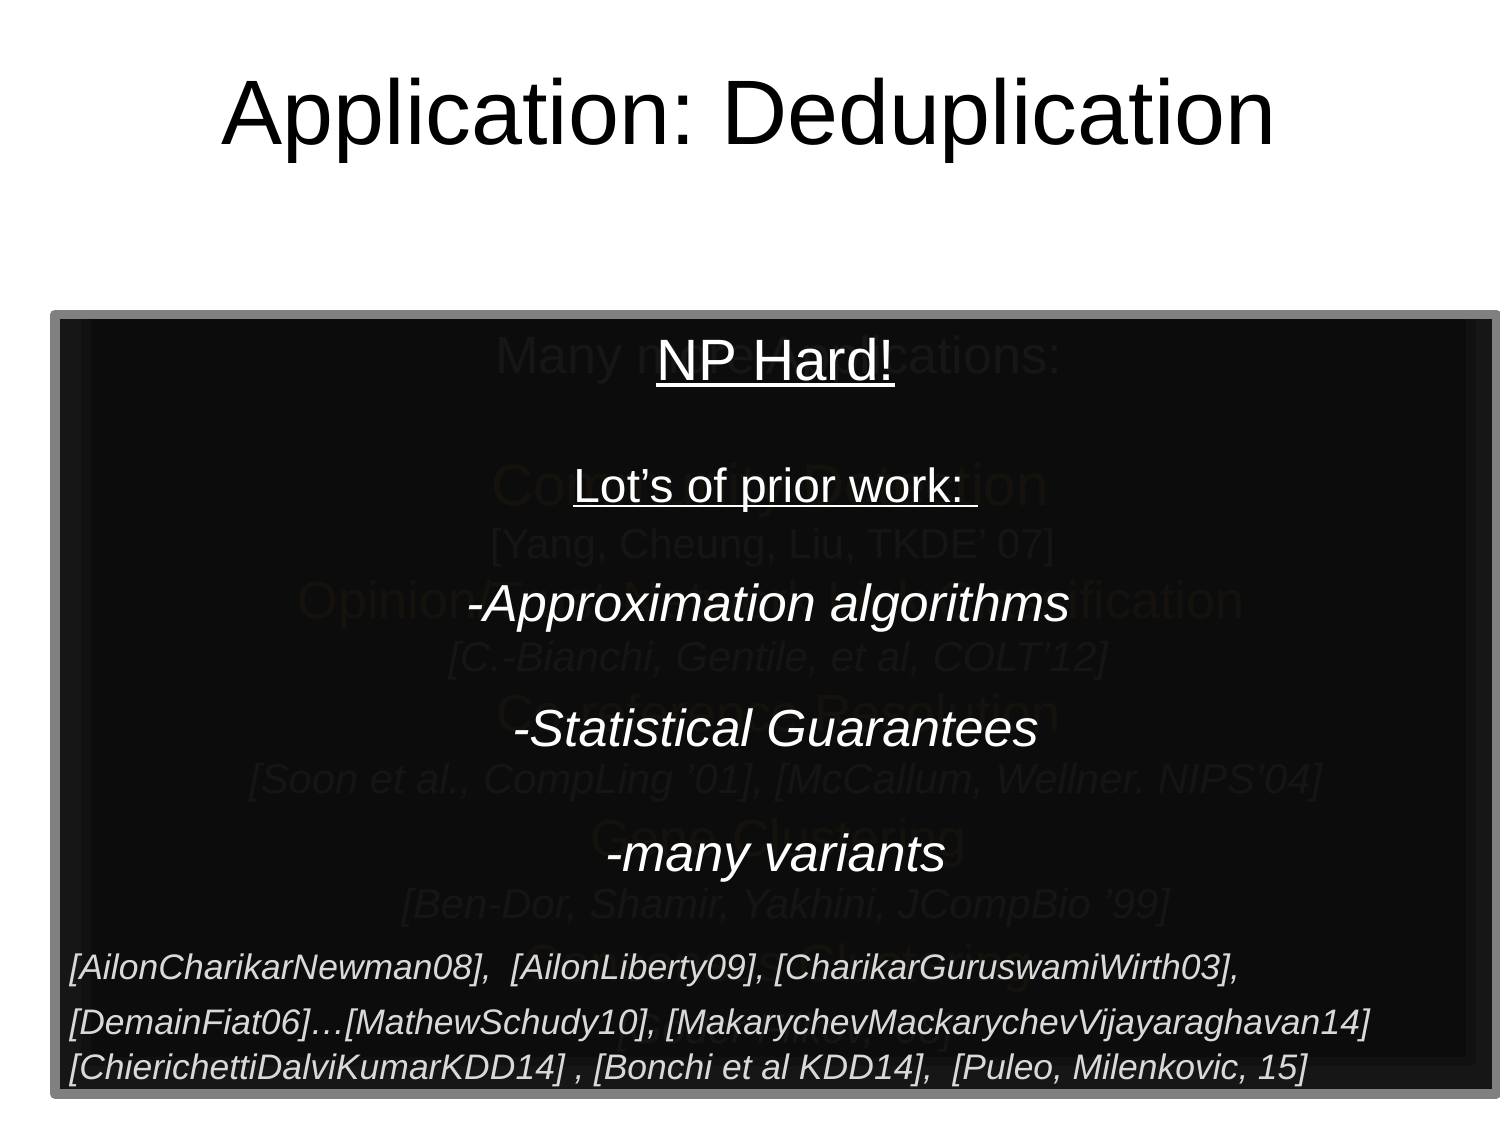

# Application: Deduplication
NP Hard!

Lot’s of prior work:

-Approximation algorithms

-Statistical Guarantees

-many variants

[AilonCharikarNewman08],  [AilonLiberty09], [CharikarGuruswamiWirth03], [DemainFiat06]…[MathewSchudy10], [MakarychevMackarychevVijayaraghavan14] [ChierichettiDalviKumarKDD14] , [Bonchi et al KDD14],  [Puleo, Milenkovic, 15]
Many more Applications:

Community Detection
[Yang, Cheung, Liu, TKDE’ 07]
Opinion/Trust Network Link Classification
[C.-Bianchi, Gentile, et al, COLT’12]
Co-reference Resolution
 [Soon et al., CompLing ’01], [McCallum, Wellner. NIPS’04]
Gene Clustering
 [Ben-Dor, Shamir, Yakhini, JCompBio ’99]
Consensus Clustering
 [Goder Filkov, ‘08]